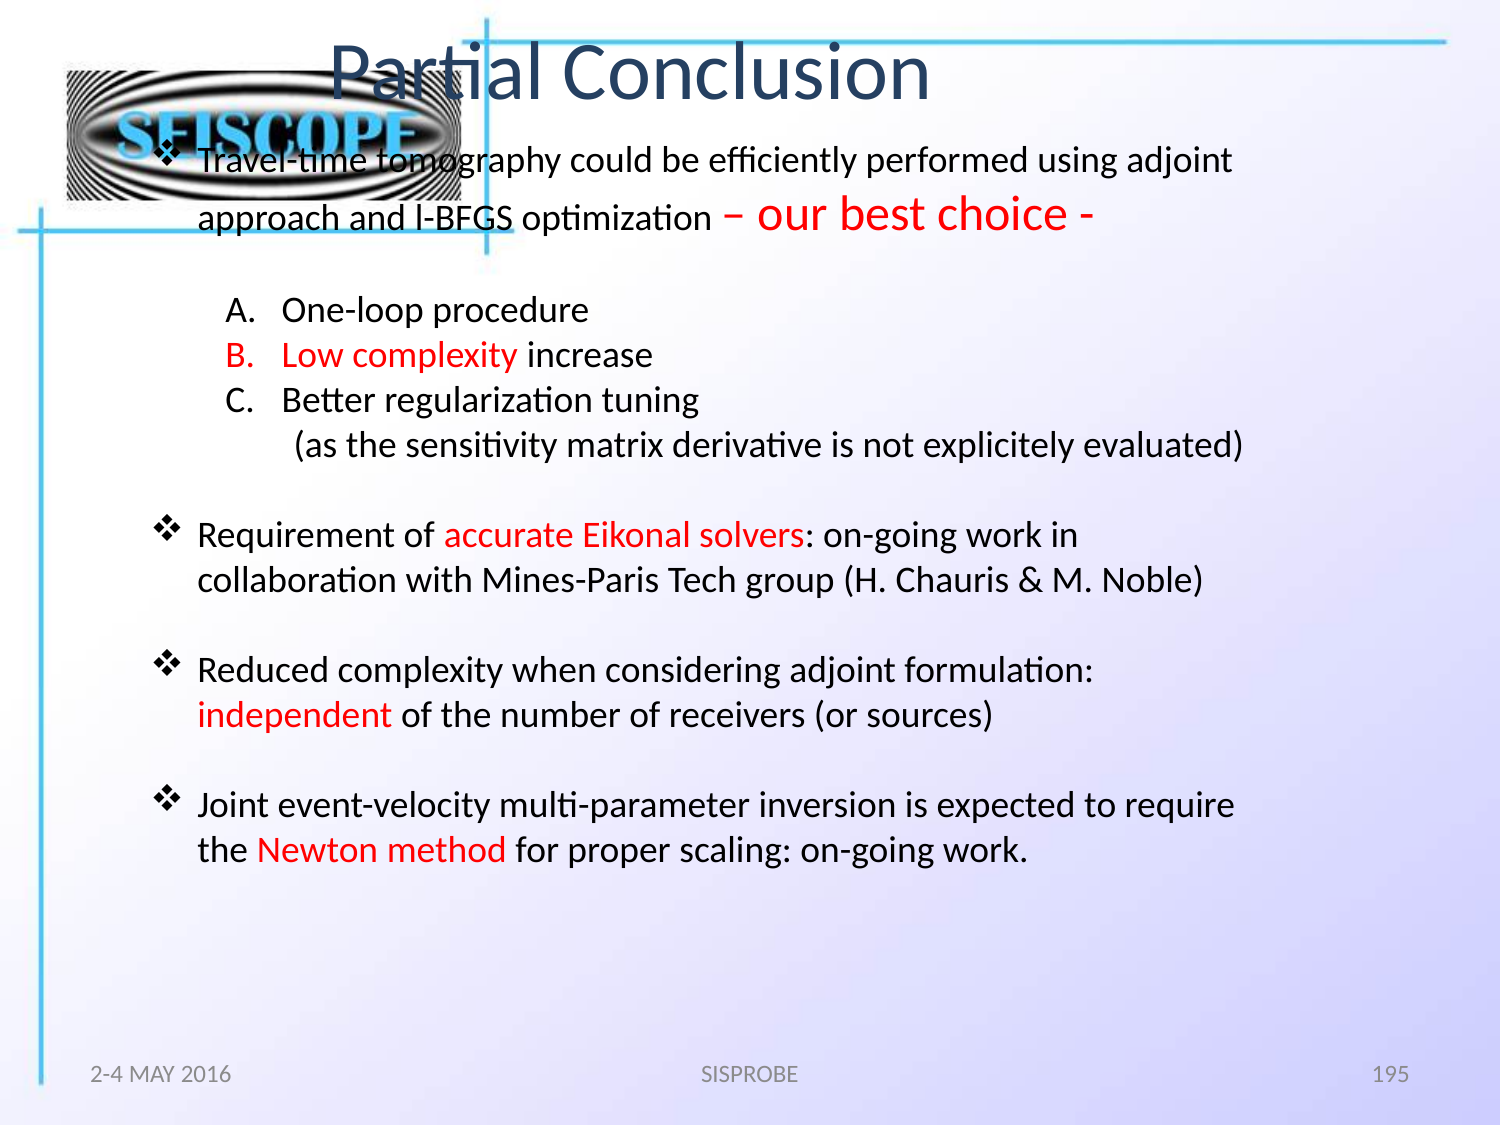

Partial Conclusion
Travel-time tomography could be efficiently performed using adjoint approach and l-BFGS optimization – our best choice -

One-loop procedure
Low complexity increase
Better regularization tuning
        (as the sensitivity matrix derivative is not explicitely evaluated)

Requirement of accurate Eikonal solvers: on-going work in collaboration with Mines-Paris Tech group (H. Chauris & M. Noble)

Reduced complexity when considering adjoint formulation: independent of the number of receivers (or sources)

Joint event-velocity multi-parameter inversion is expected to require the Newton method for proper scaling: on-going work.

2-4 MAY 2016
SISPROBE
195